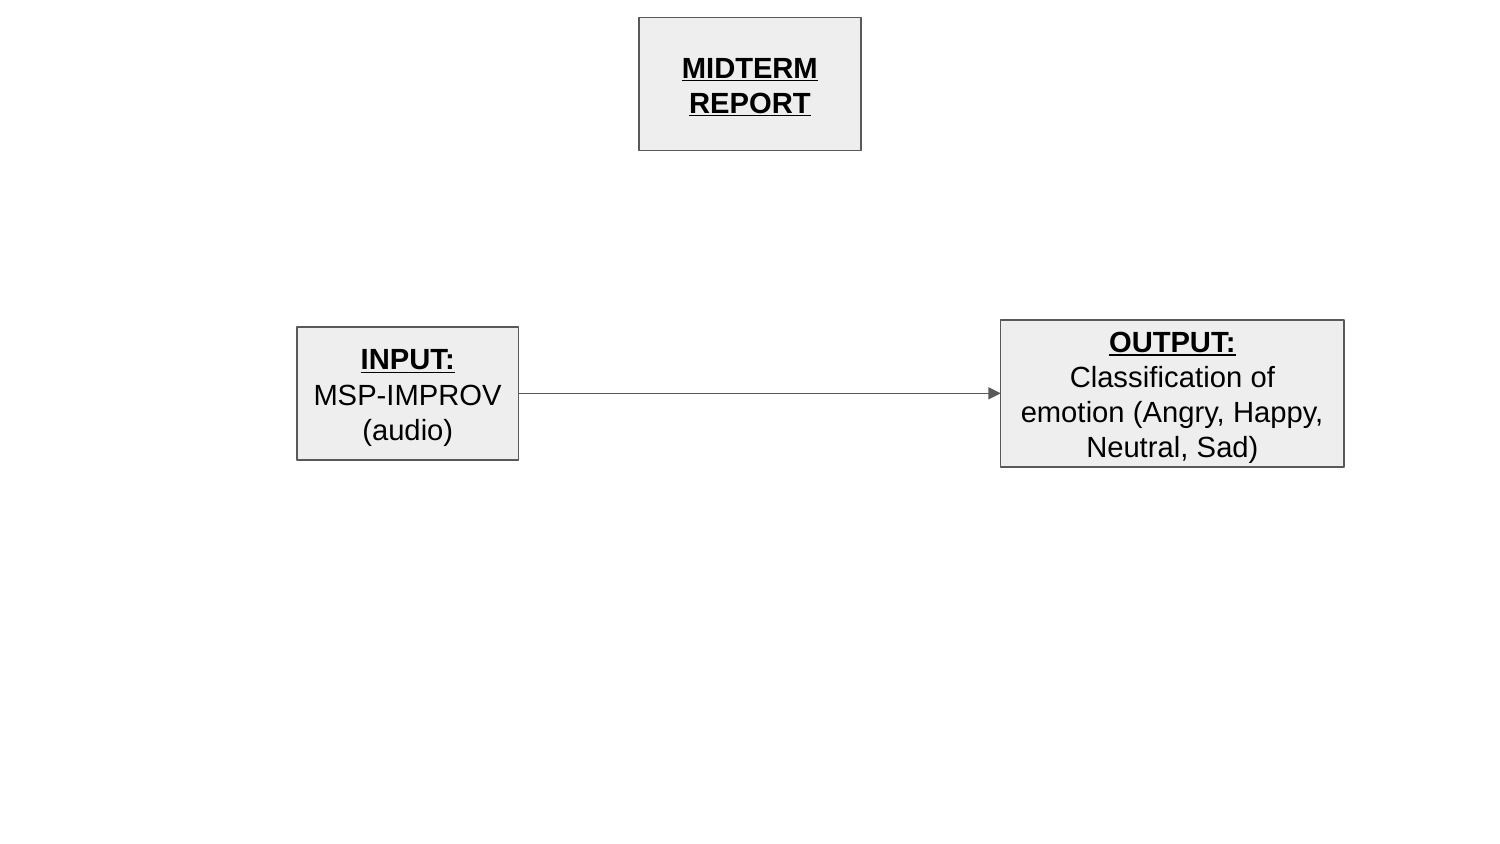

MIDTERM REPORT
OUTPUT:
Classification of emotion (Angry, Happy, Neutral, Sad)
INPUT:
MSP-IMPROV (audio)